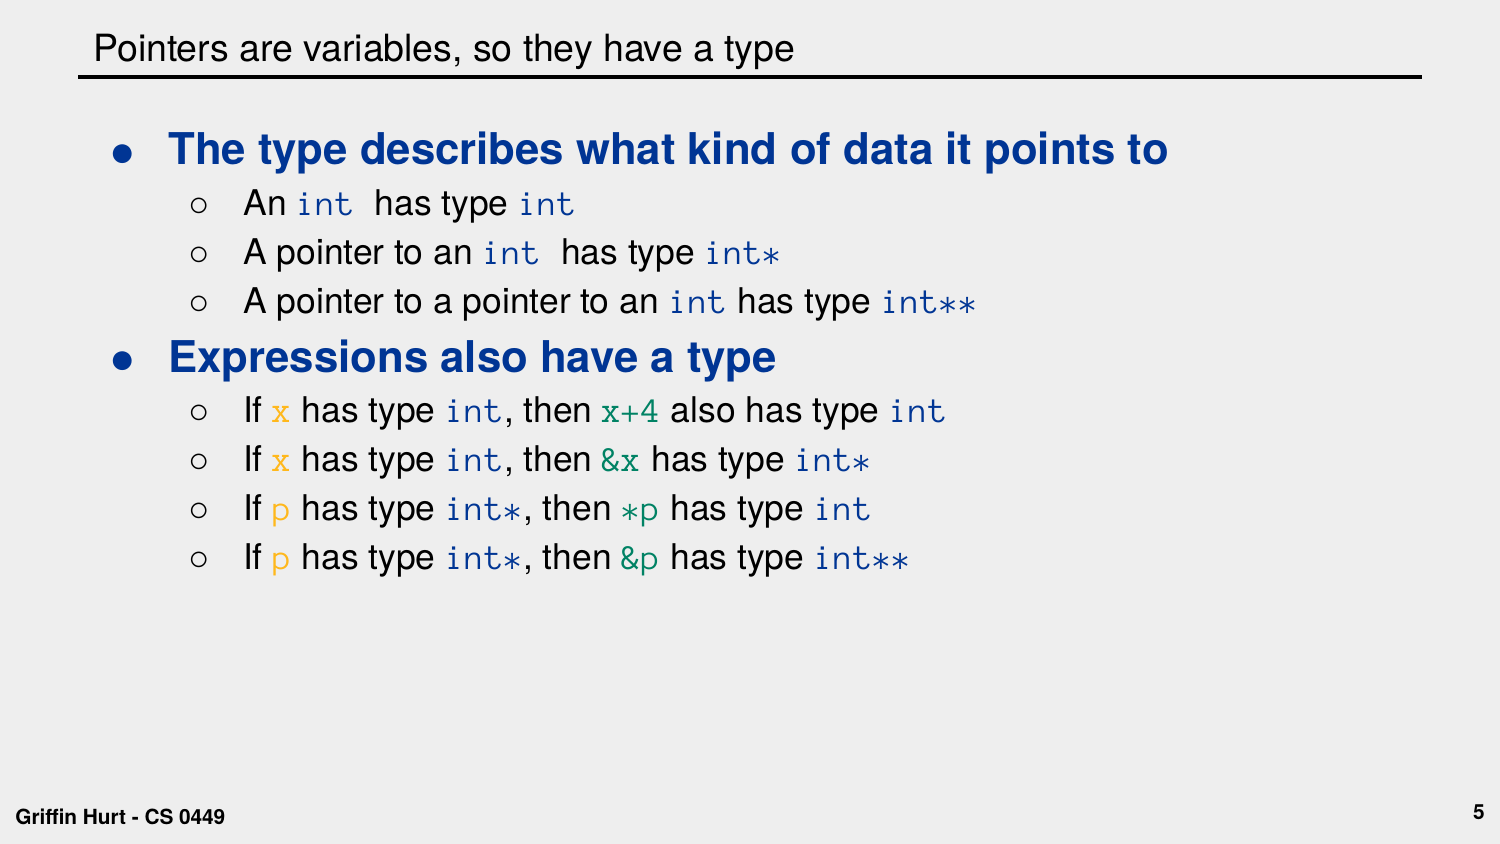

# Pointers are variables, so they have a type
The type describes what kind of data it points to
An int has type int
A pointer to an int has type int*
A pointer to a pointer to an int has type int**
Expressions also have a type
If x has type int, then x+4 also has type int
If x has type int, then &x has type int*
If p has type int*, then *p has type int
If p has type int*, then &p has type int**
5
Griffin Hurt - CS 0449